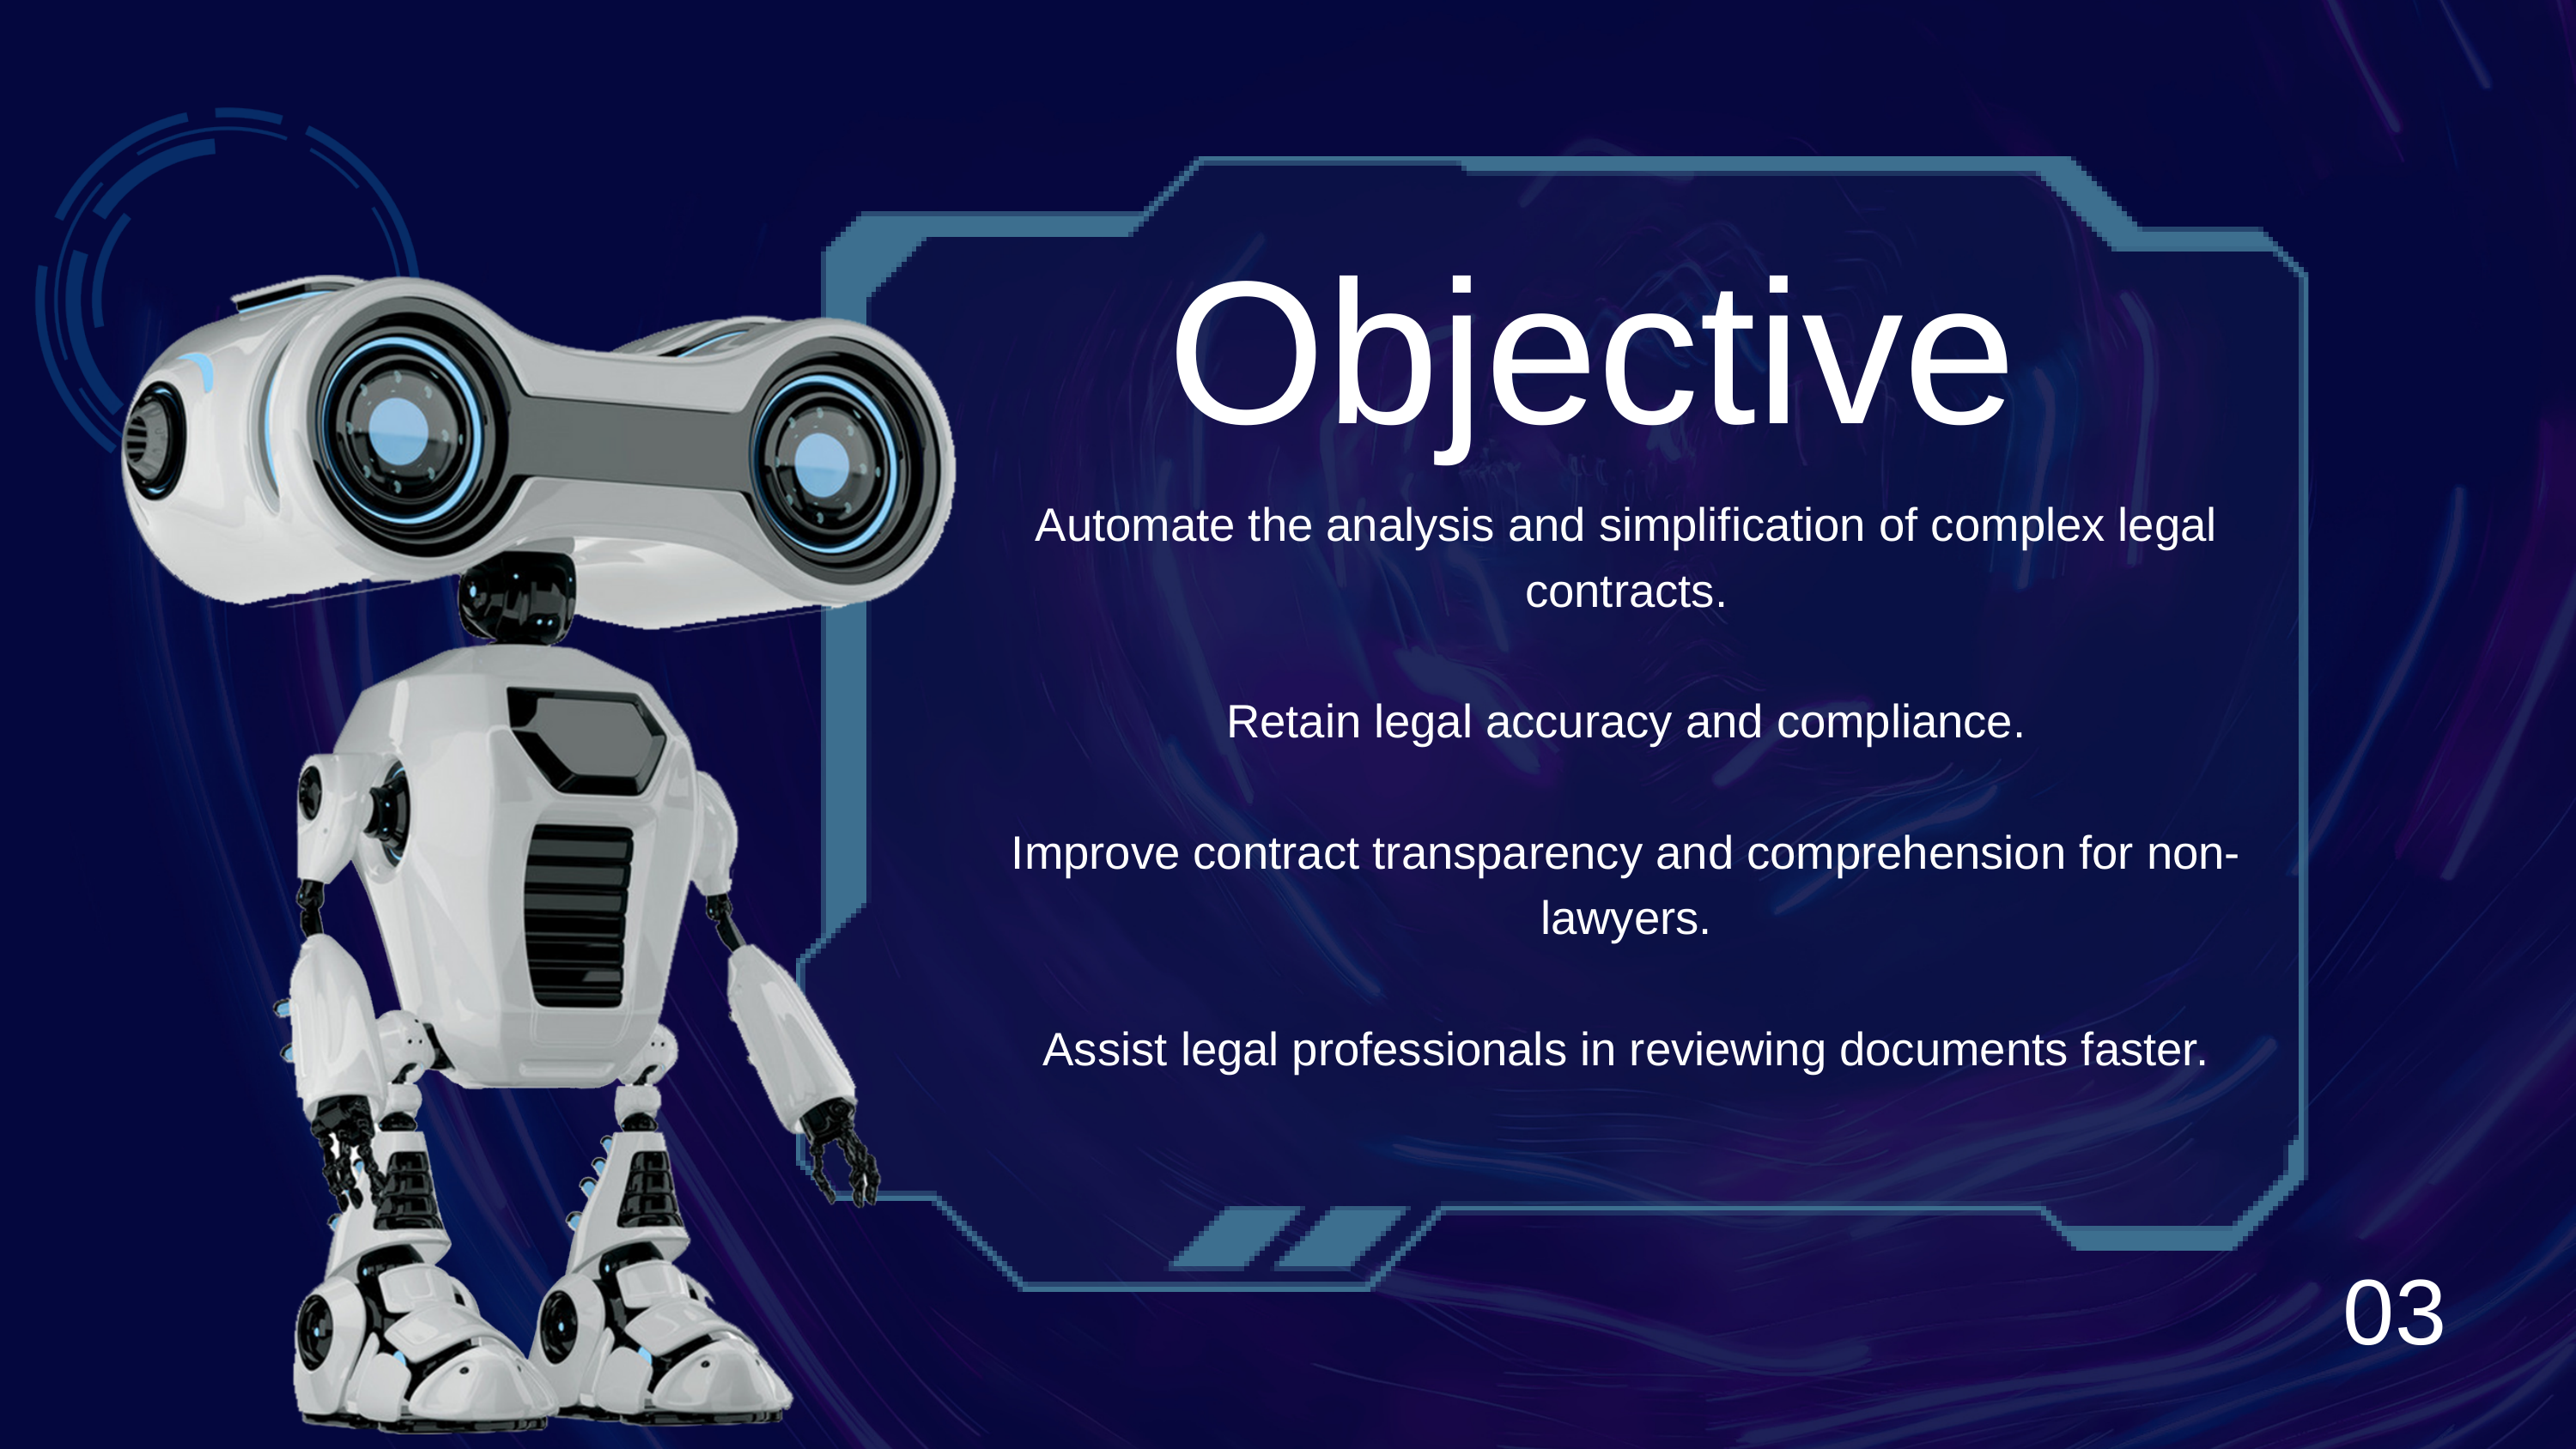

Objective
Automate the analysis and simplification of complex legal contracts.

Retain legal accuracy and compliance.

Improve contract transparency and comprehension for non-lawyers.

Assist legal professionals in reviewing documents faster.
03